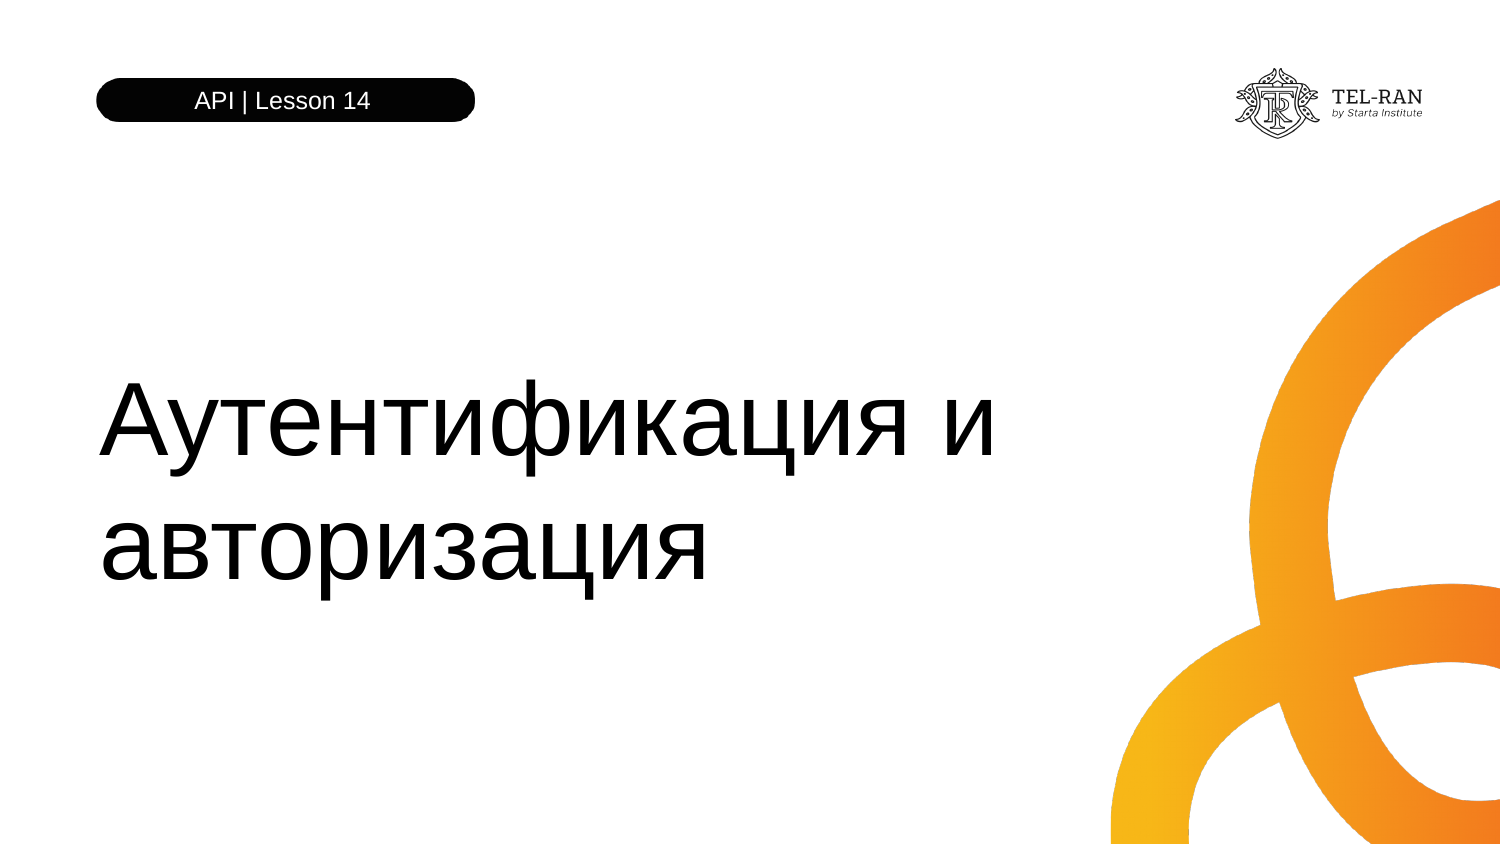

API | Lesson 14
# Аутентификация и авторизация